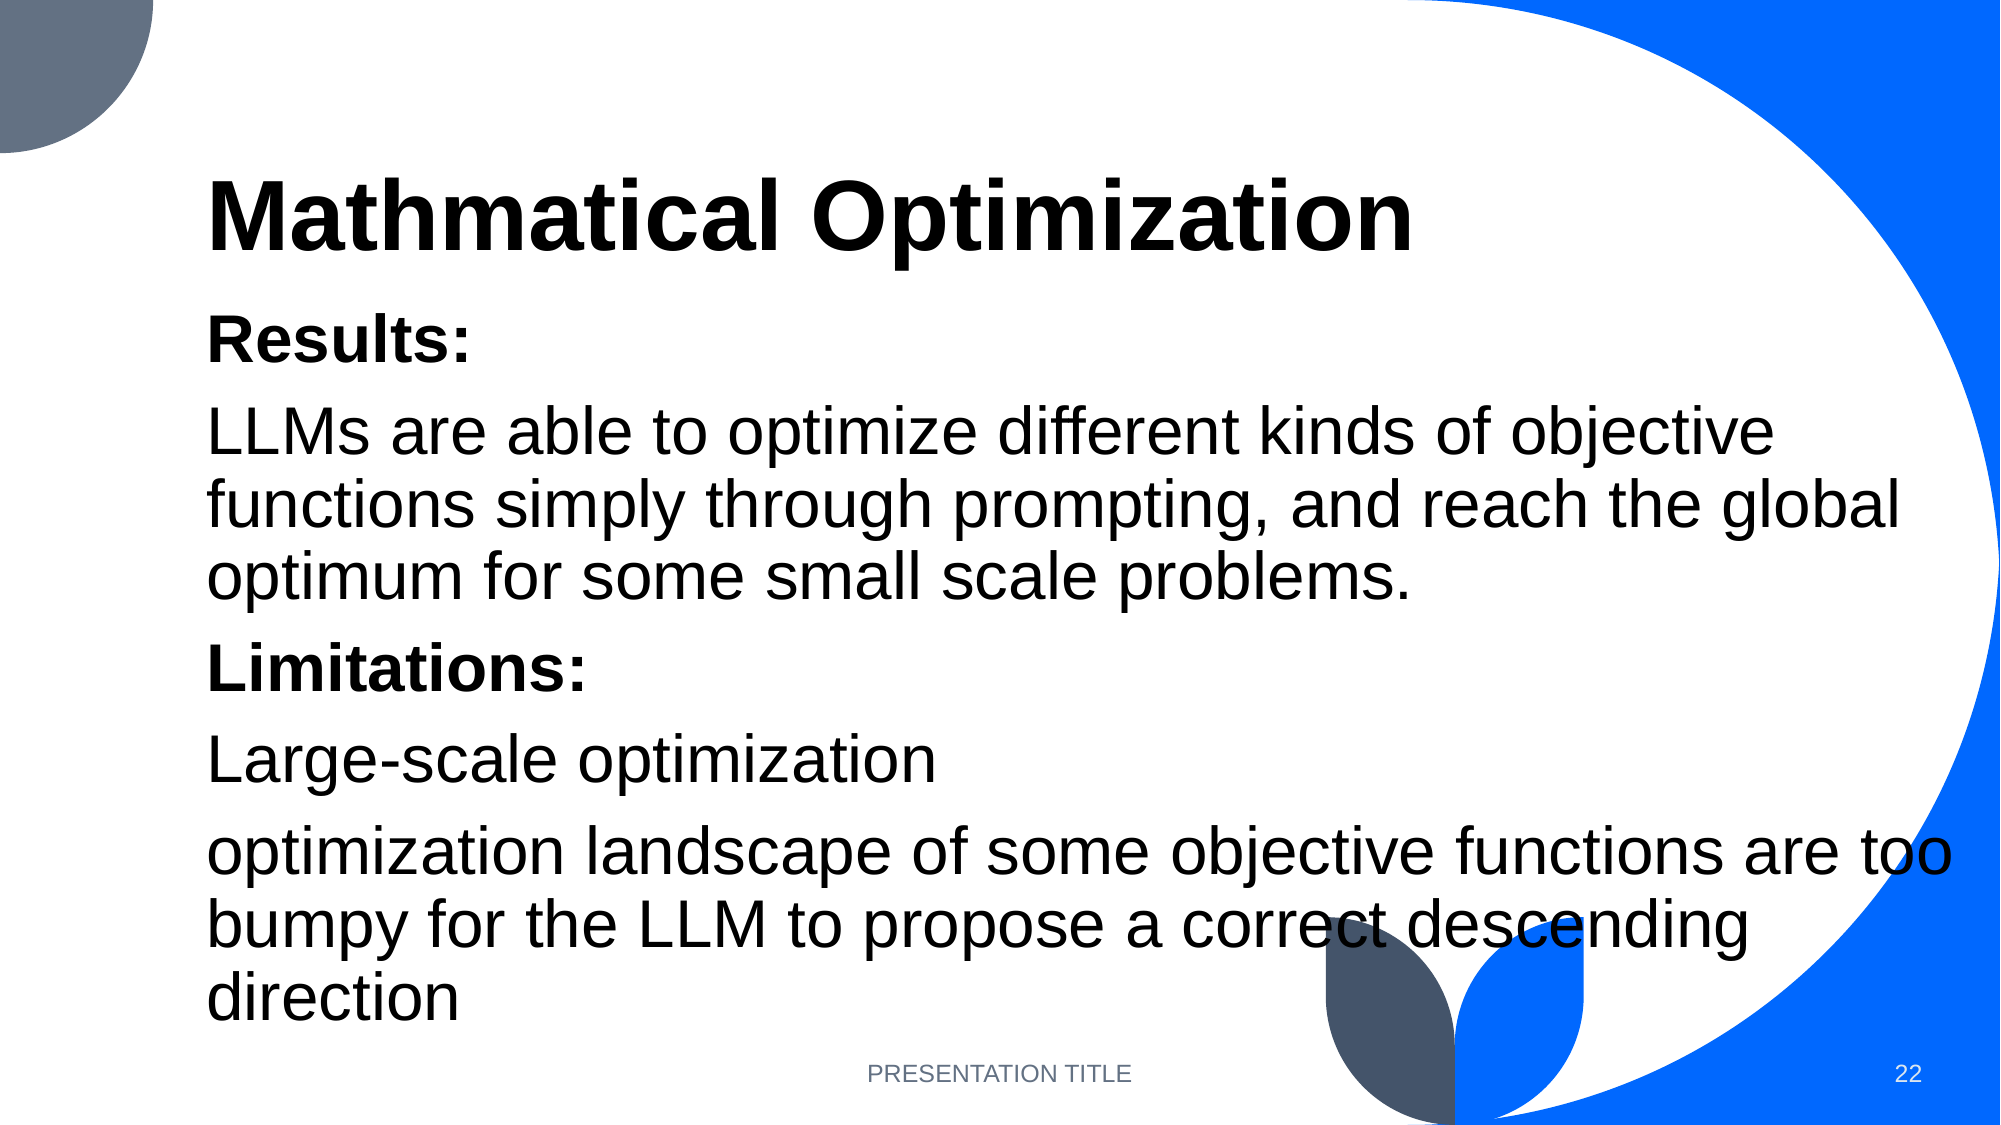

# Mathmatical Optimization
Results:
LLMs are able to optimize different kinds of objective functions simply through prompting, and reach the global optimum for some small scale problems.
Limitations:
Large-scale optimization
optimization landscape of some objective functions are too bumpy for the LLM to propose a correct descending direction
PRESENTATION TITLE
22